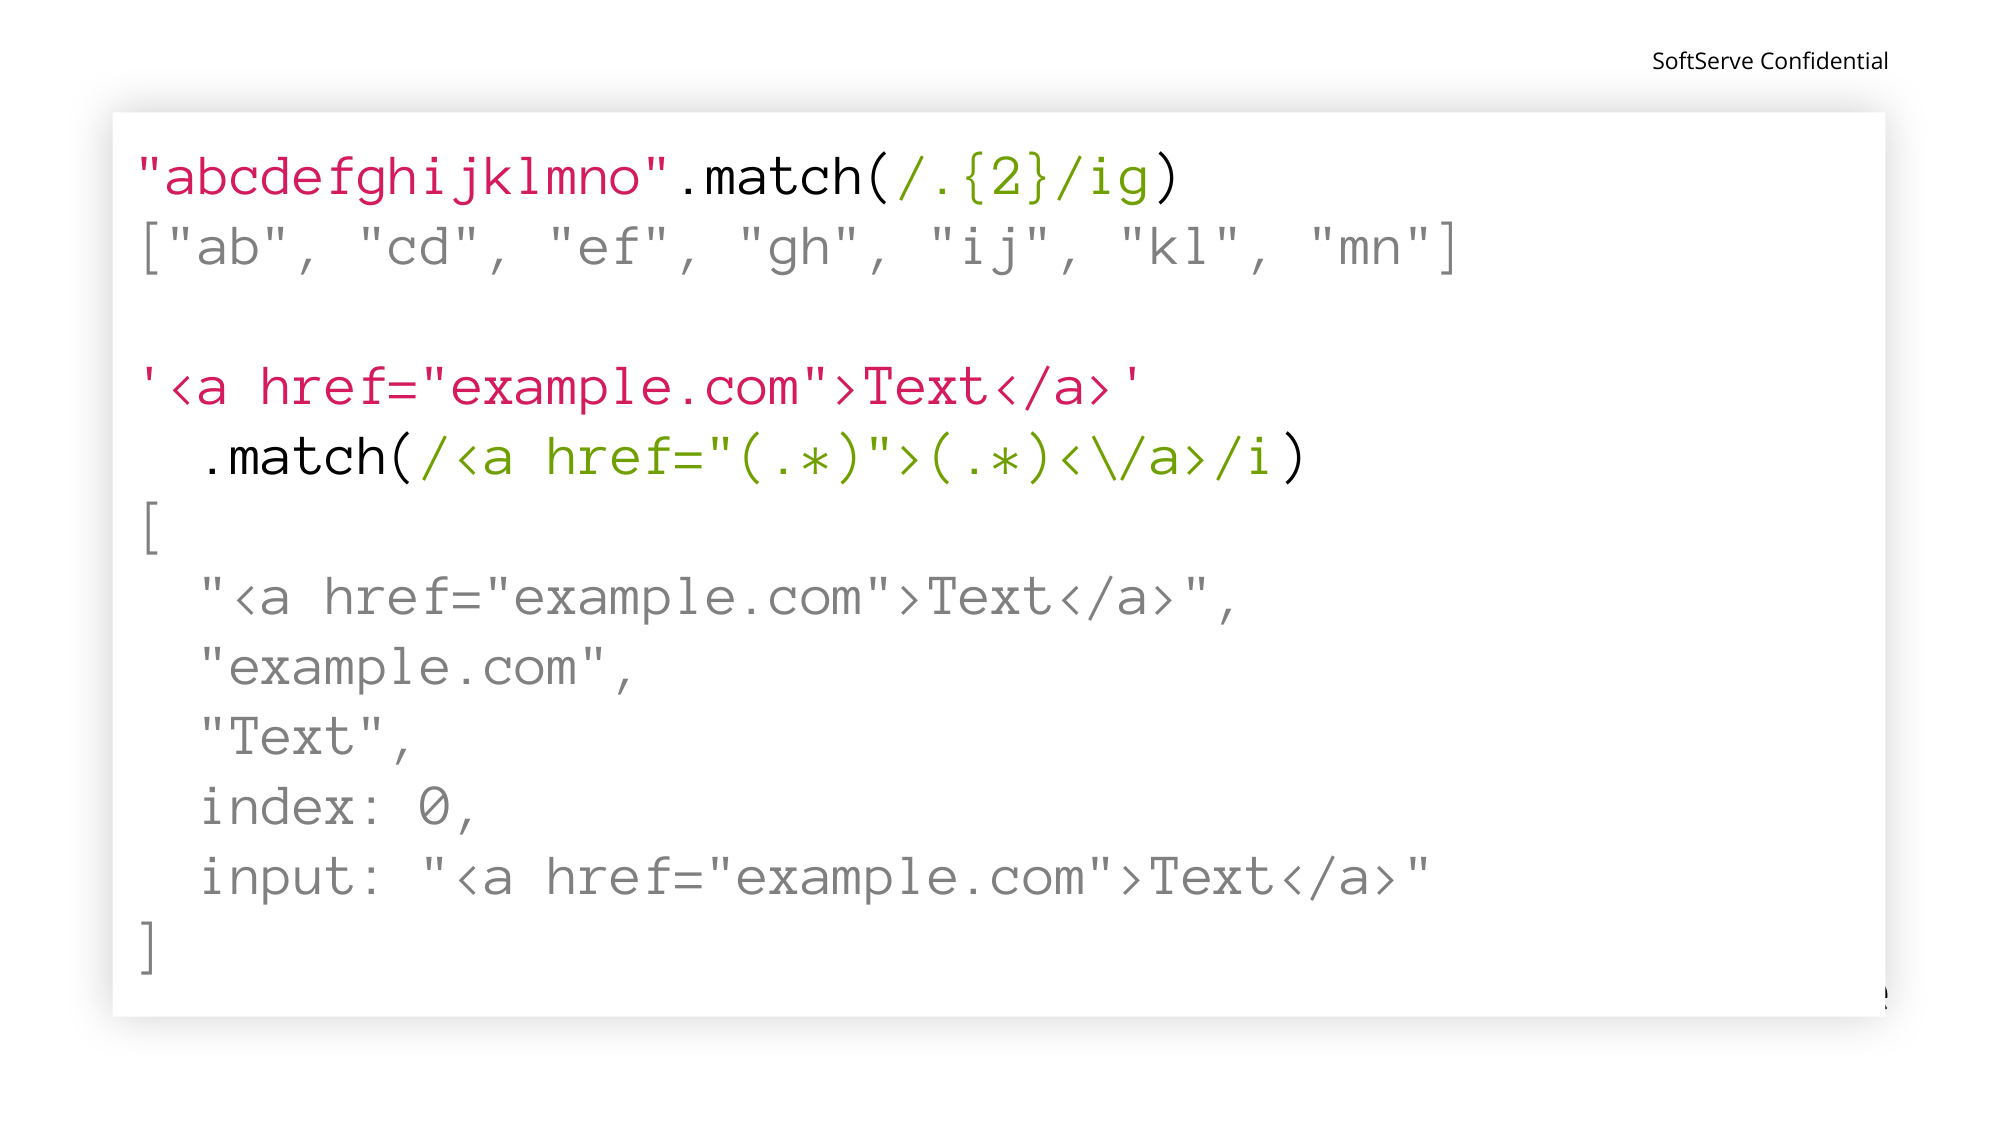

"abcdefghijklmno".match(/.{2}/ig)
["ab", "cd", "ef", "gh", "ij", "kl", "mn"]
'<a href="example.com">Text</a>'
  .match(/<a href="(.*)">(.*)<\/a>/i)
[
  "<a href="example.com">Text</a>",
  "example.com",
  "Text",
  index: 0,
  input: "<a href="example.com">Text</a>"
]